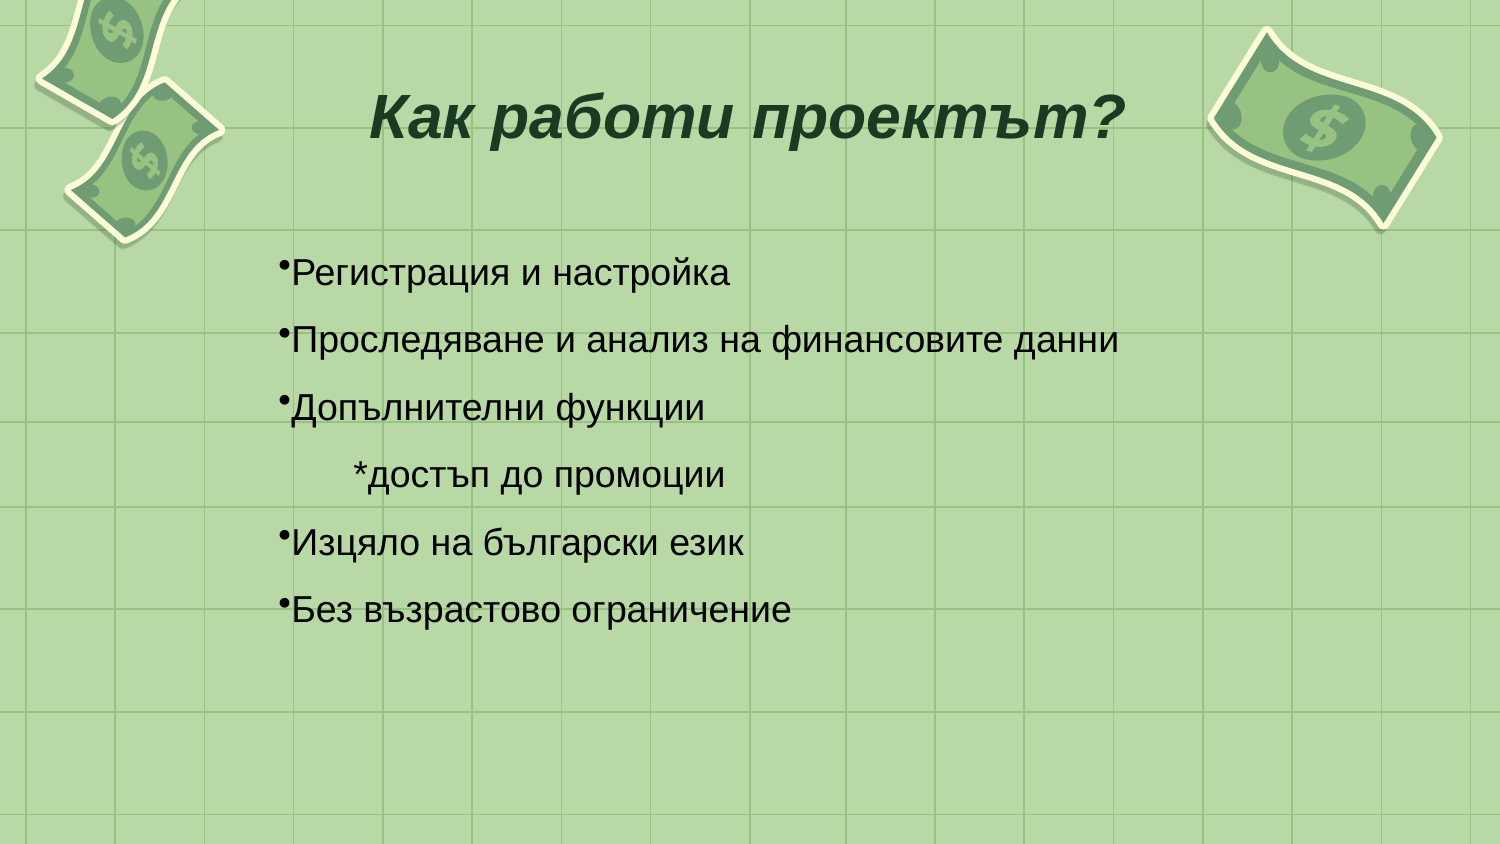

# Как работи проектът?

Регистрация и настройка
Проследяване и анализ на финансовите данни
Допълнителни функции
*достъп до промоции
Изцяло на български език
Без възрастово ограничение